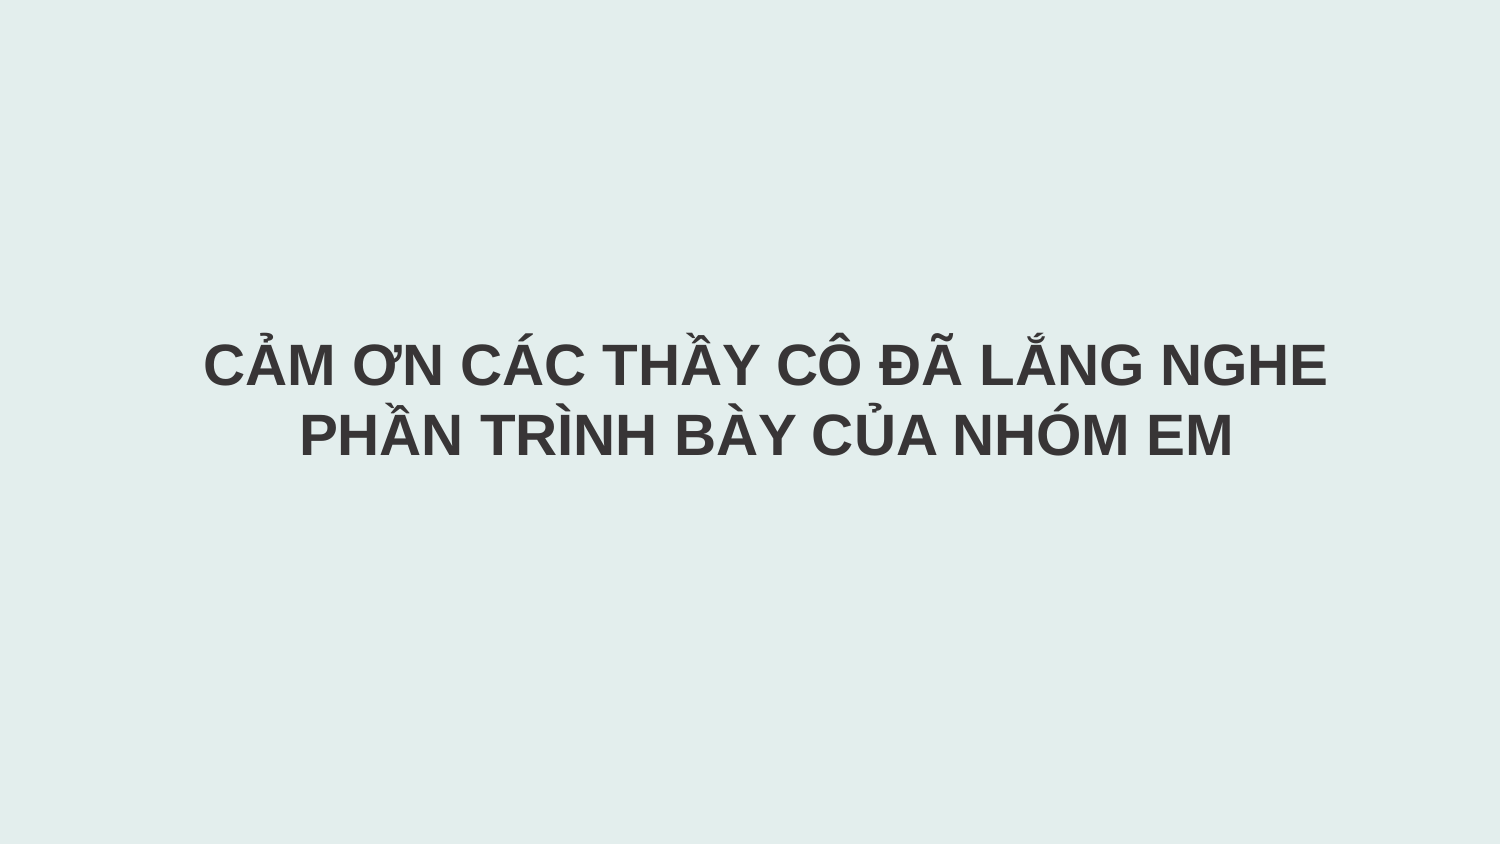

# CẢM ƠN CÁC THẦY CÔ ĐÃ LẮNG NGHE PHẦN TRÌNH BÀY CỦA NHÓM EM